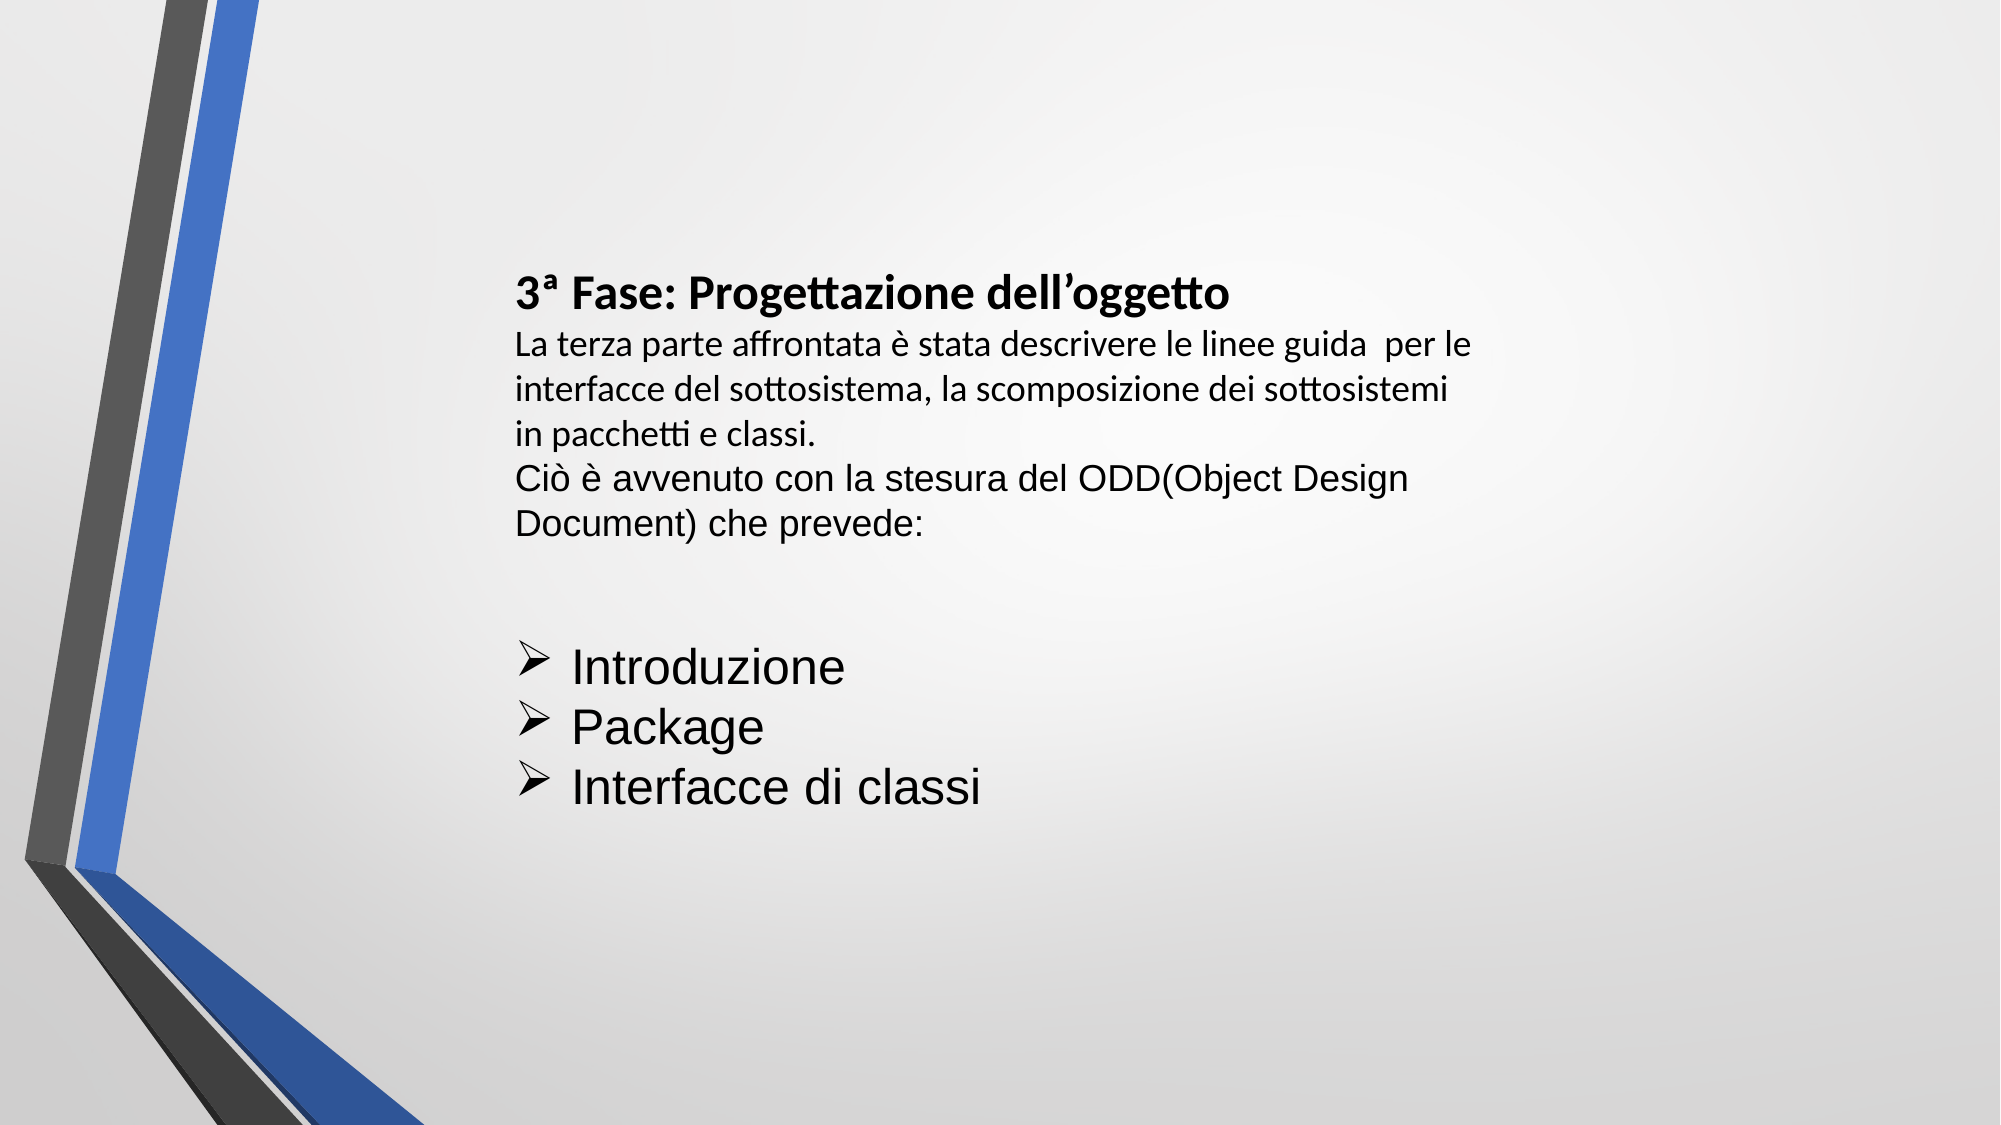

3ª Fase: Progettazione dell’oggetto
La terza parte affrontata è stata descrivere le linee guida  per le interfacce del sottosistema, la scomposizione dei sottosistemi in pacchetti e classi.
Ciò è avvenuto con la stesura del ODD(Object Design Document) che prevede:

Introduzione
Package
Interfacce di classi